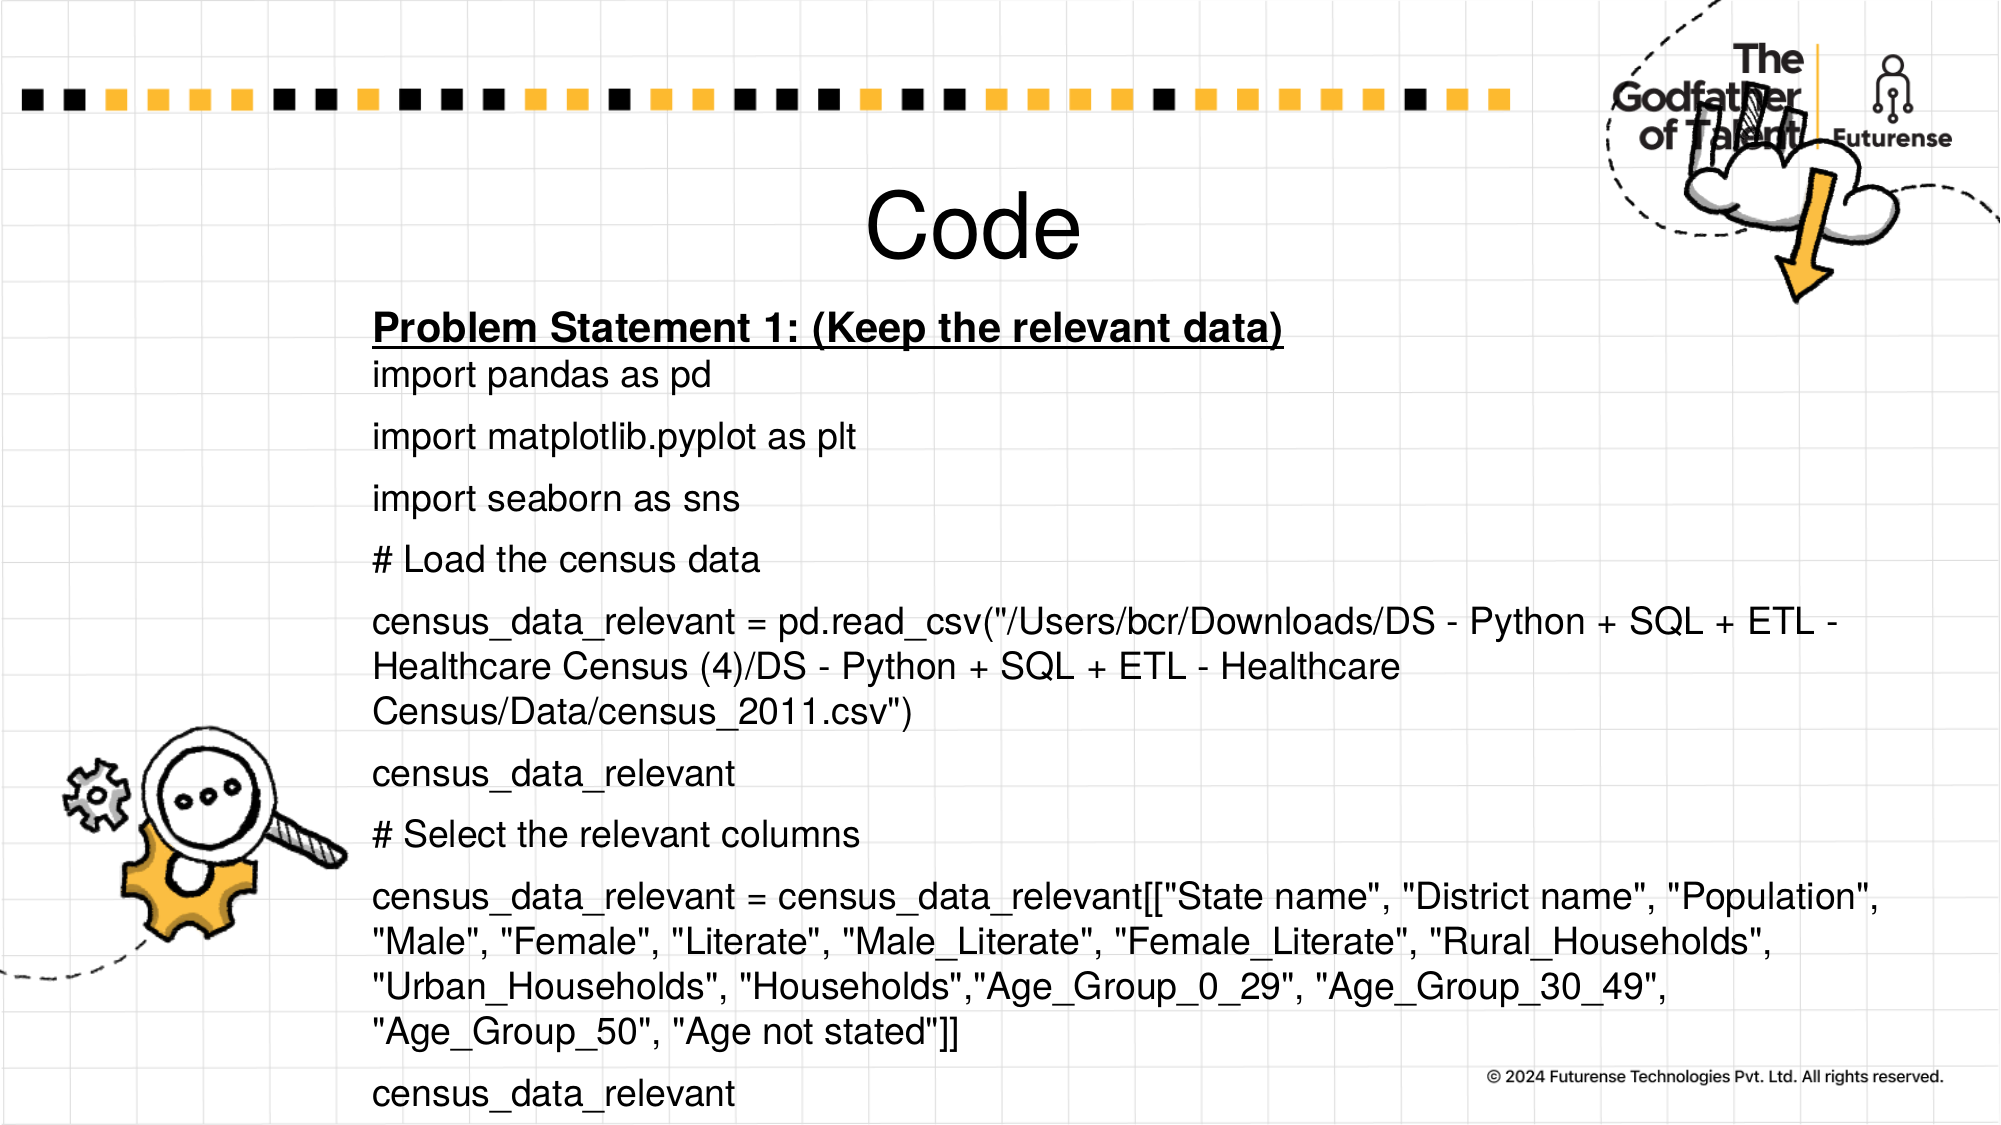

# Code
Problem Statement 1: (Keep the relevant data)
import pandas as pd
import matplotlib.pyplot as plt
import seaborn as sns
# Load the census data
census_data_relevant = pd.read_csv("/Users/bcr/Downloads/DS - Python + SQL + ETL - Healthcare Census (4)/DS - Python + SQL + ETL - Healthcare Census/Data/census_2011.csv")
census_data_relevant
# Select the relevant columns
census_data_relevant = census_data_relevant[["State name", "District name", "Population", "Male", "Female", "Literate", "Male_Literate", "Female_Literate", "Rural_Households", "Urban_Households", "Households","Age_Group_0_29", "Age_Group_30_49", "Age_Group_50", "Age not stated"]]
census_data_relevant